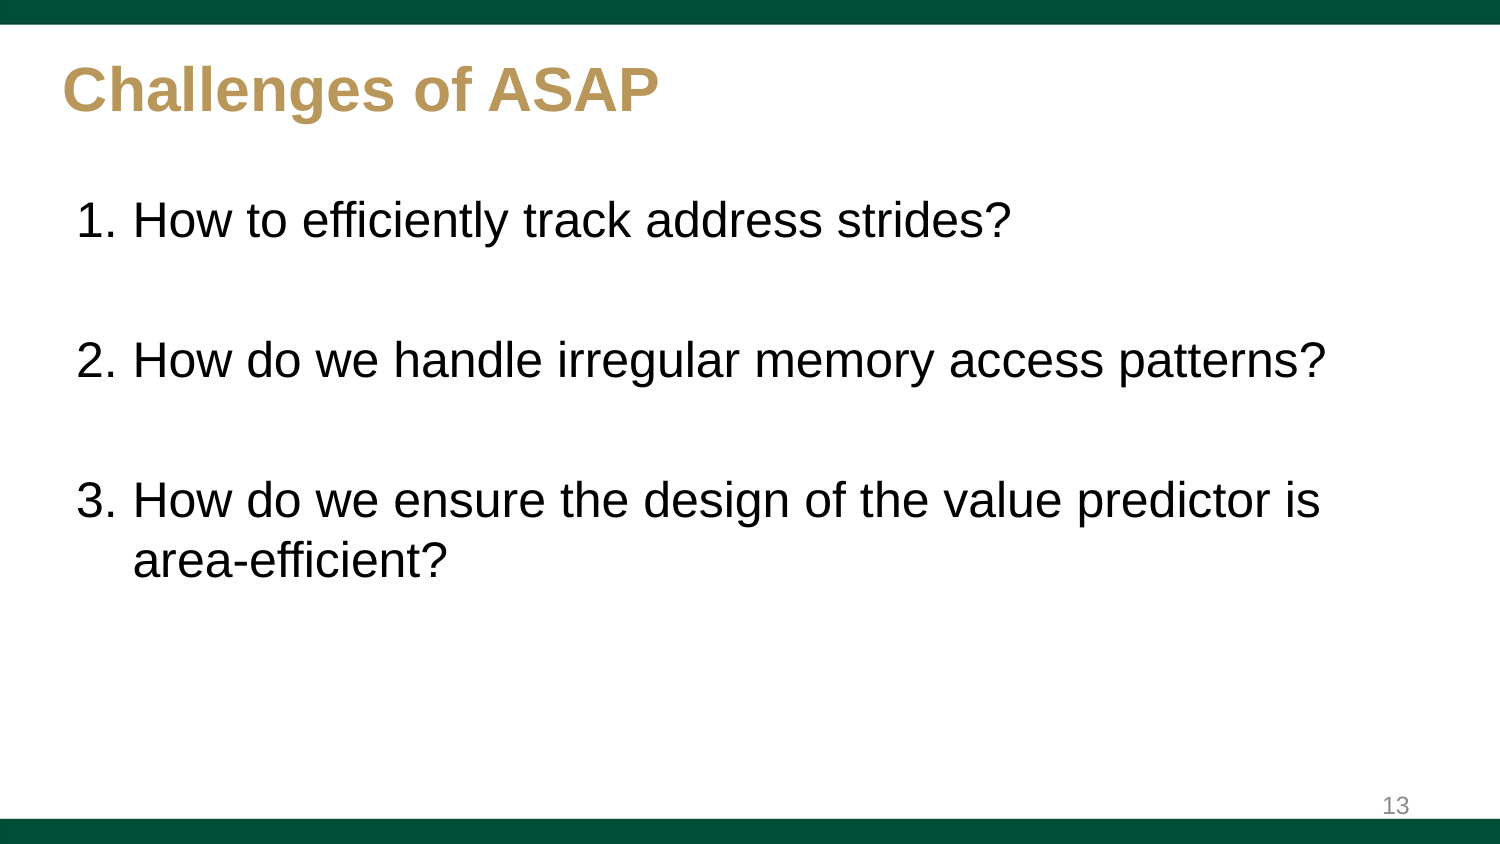

Challenges of ASAP
How to efficiently track address strides?

How do we handle irregular memory access patterns?

How do we ensure the design of the value predictor is area-efficient?

13